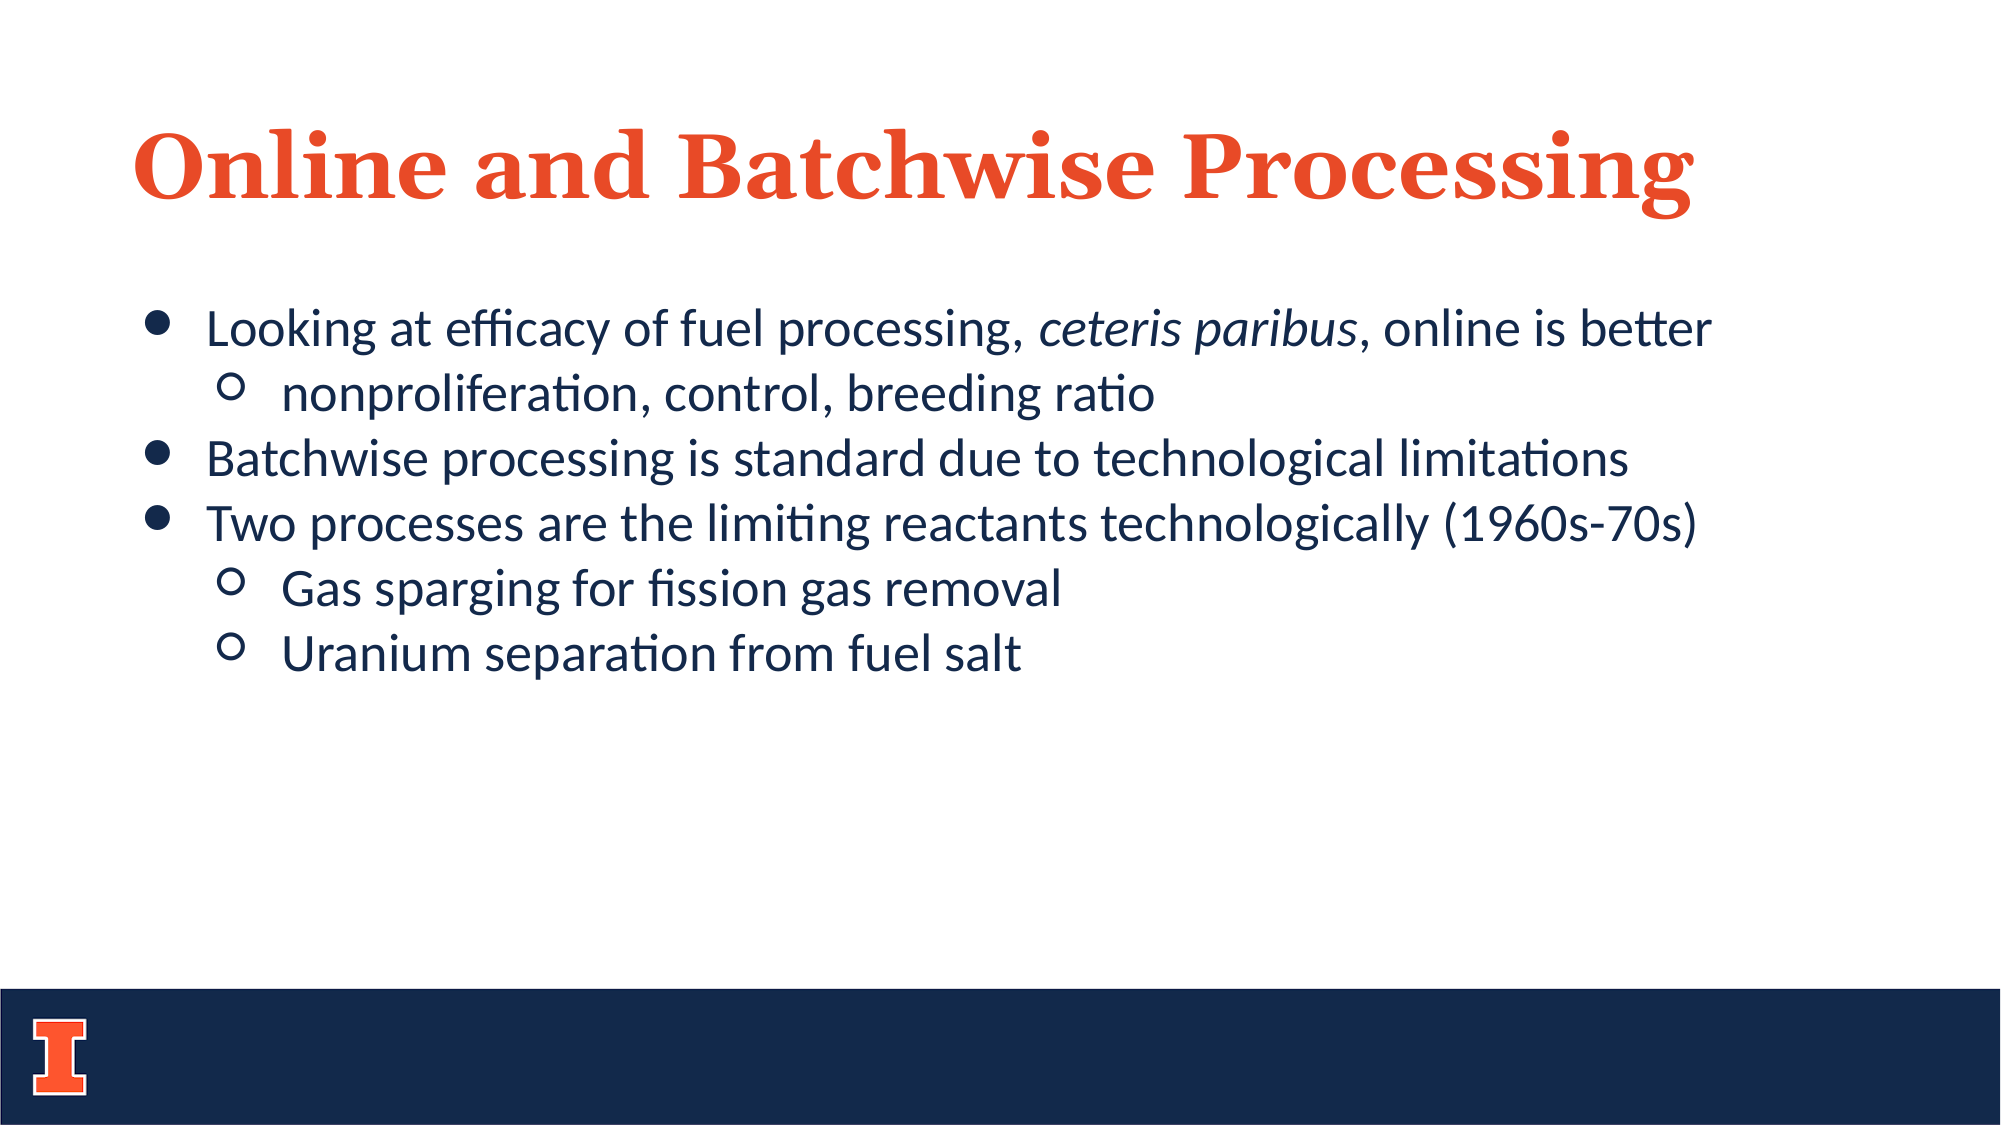

Online and Batchwise Processing
Looking at efficacy of fuel processing, ceteris paribus, online is better
nonproliferation, control, breeding ratio
Batchwise processing is standard due to technological limitations
Two processes are the limiting reactants technologically (1960s-70s)
Gas sparging for fission gas removal
Uranium separation from fuel salt